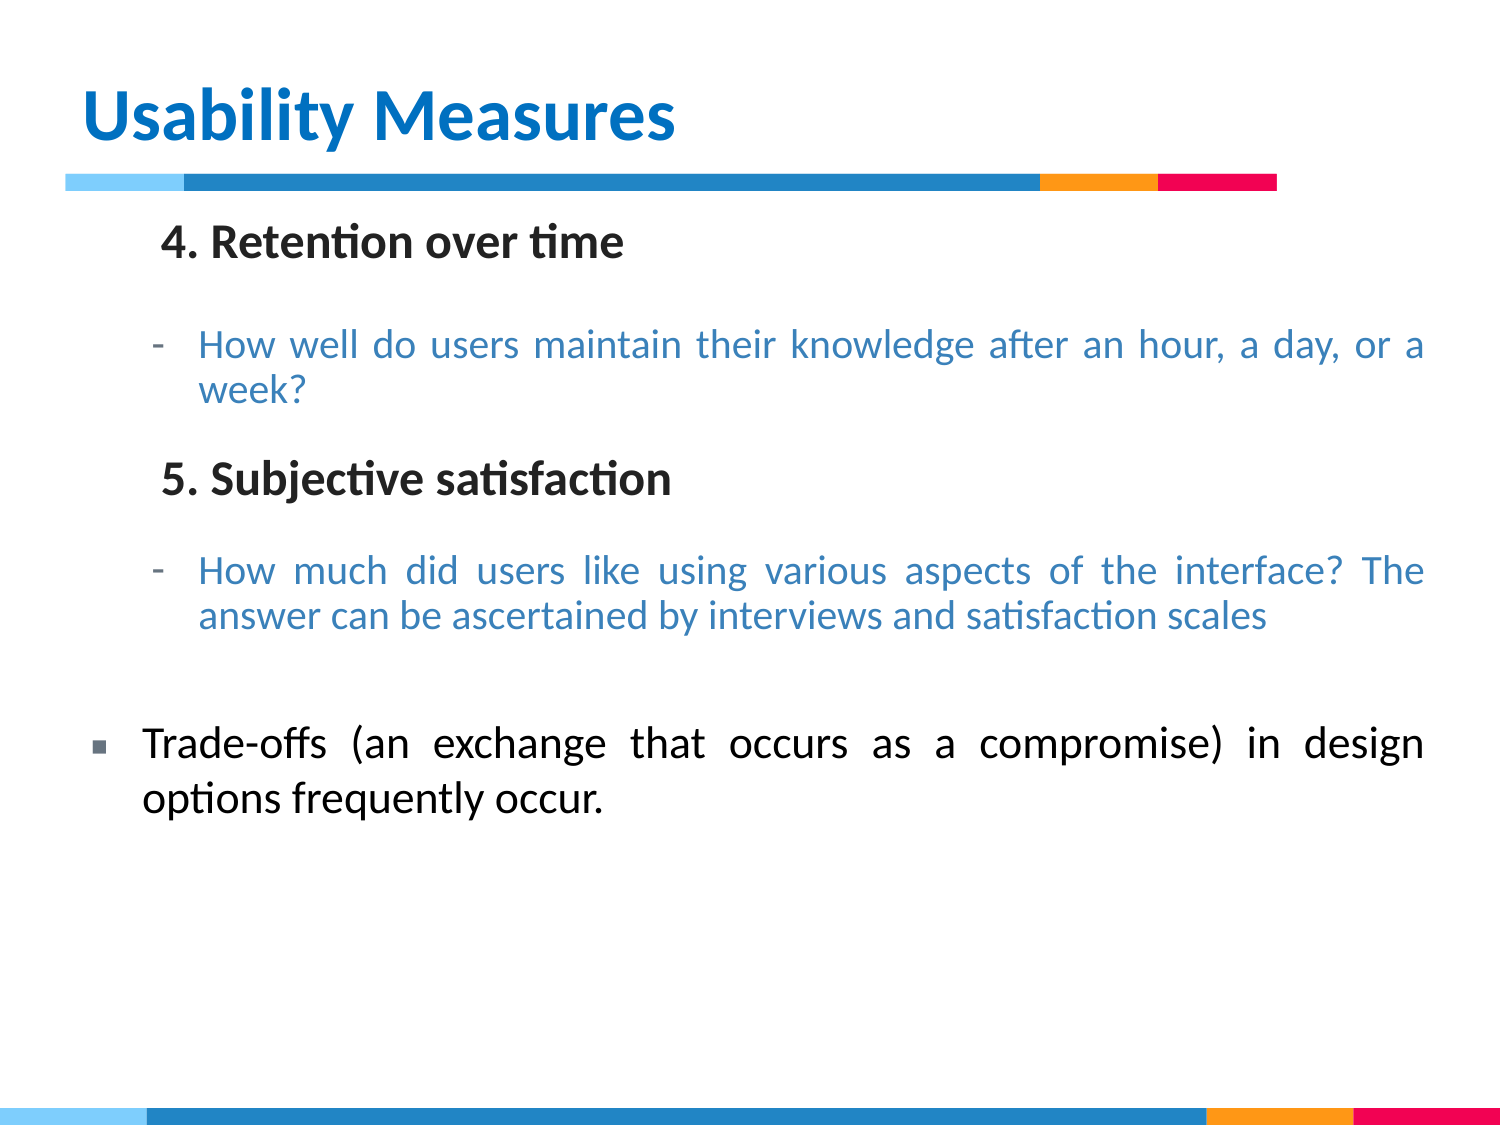

# Usability Measures
4. Retention over time
How well do users maintain their knowledge after an hour, a day, or a week?

5. Subjective satisfaction
How much did users like using various aspects of the interface? The answer can be ascertained by interviews and satisfaction scales

Trade-offs (an exchange that occurs as a compromise) in design options frequently occur.